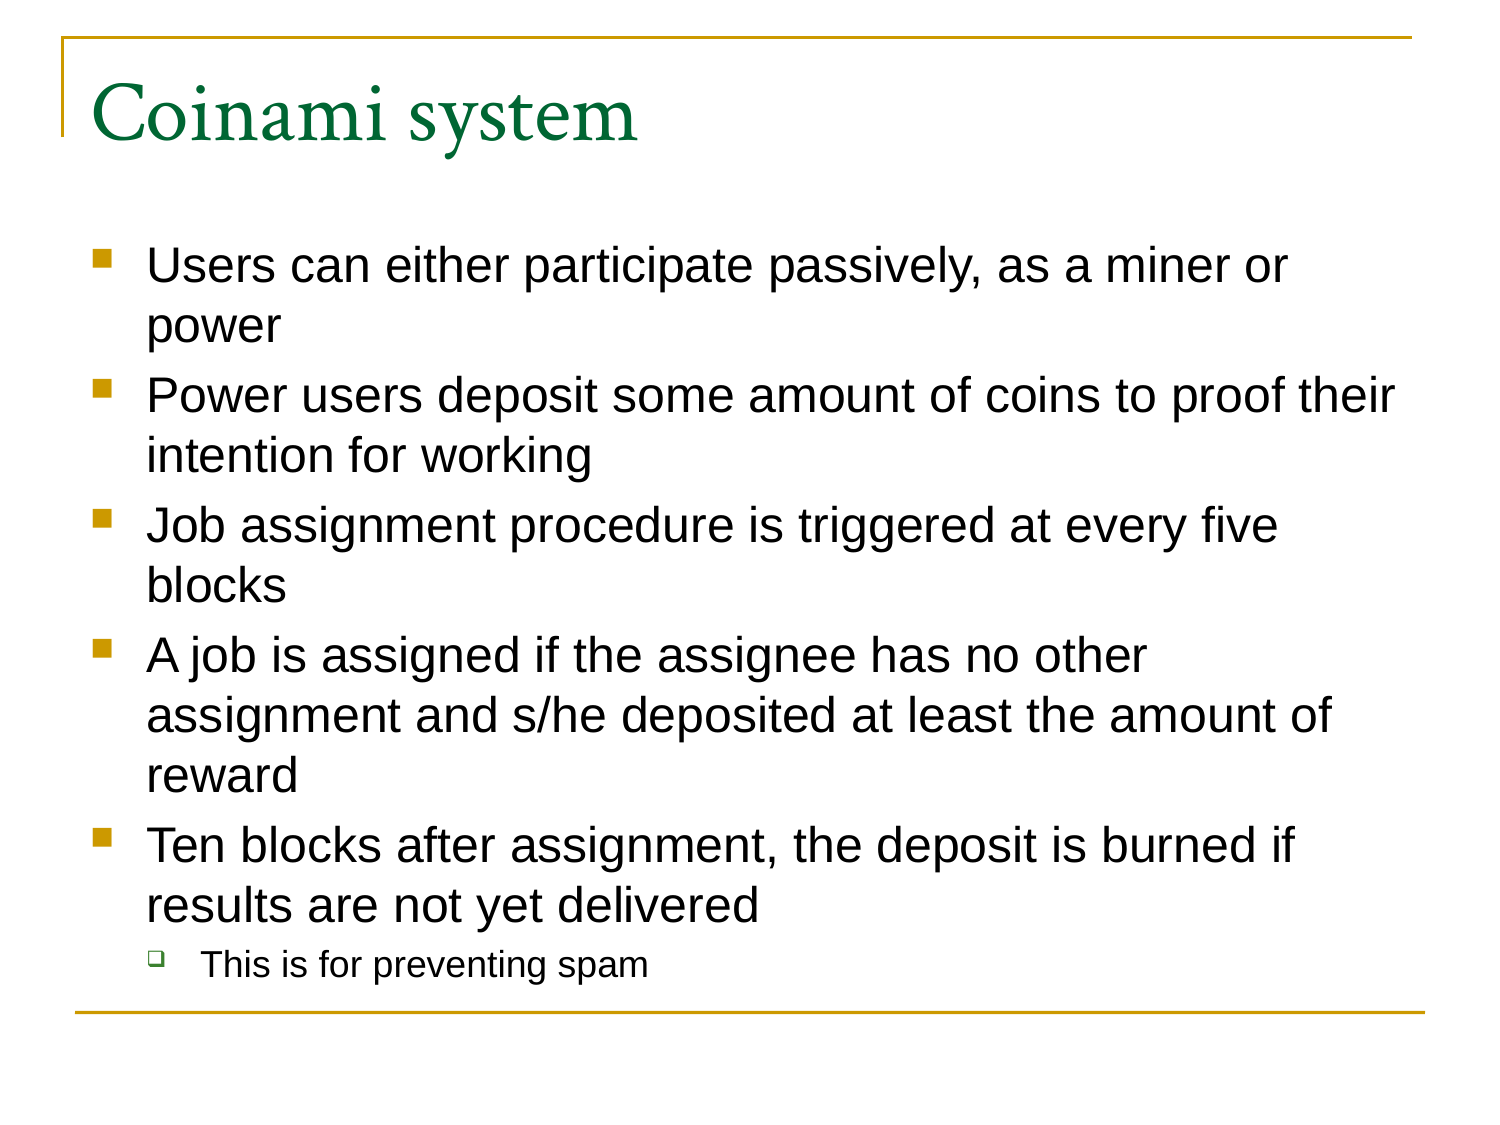

# Coinami system
Users can either participate passively, as a miner or power
Power users deposit some amount of coins to proof their intention for working
Job assignment procedure is triggered at every five blocks
A job is assigned if the assignee has no other assignment and s/he deposited at least the amount of reward
Ten blocks after assignment, the deposit is burned if results are not yet delivered
This is for preventing spam